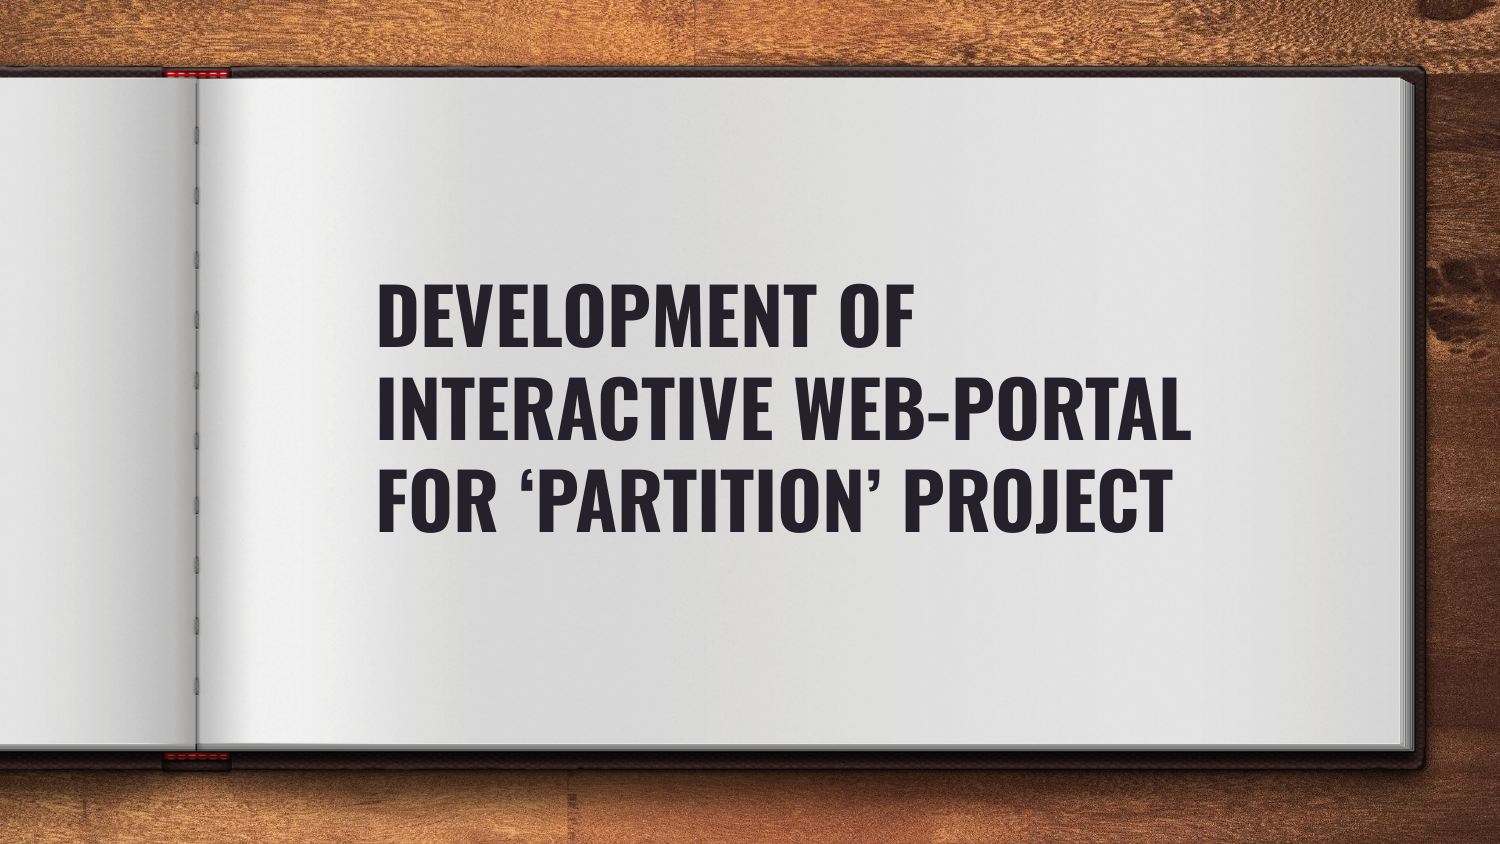

# DEVELOPMENT OF INTERACTIVE WEB-PORTAL FOR ‘PARTITION’ PROJECT